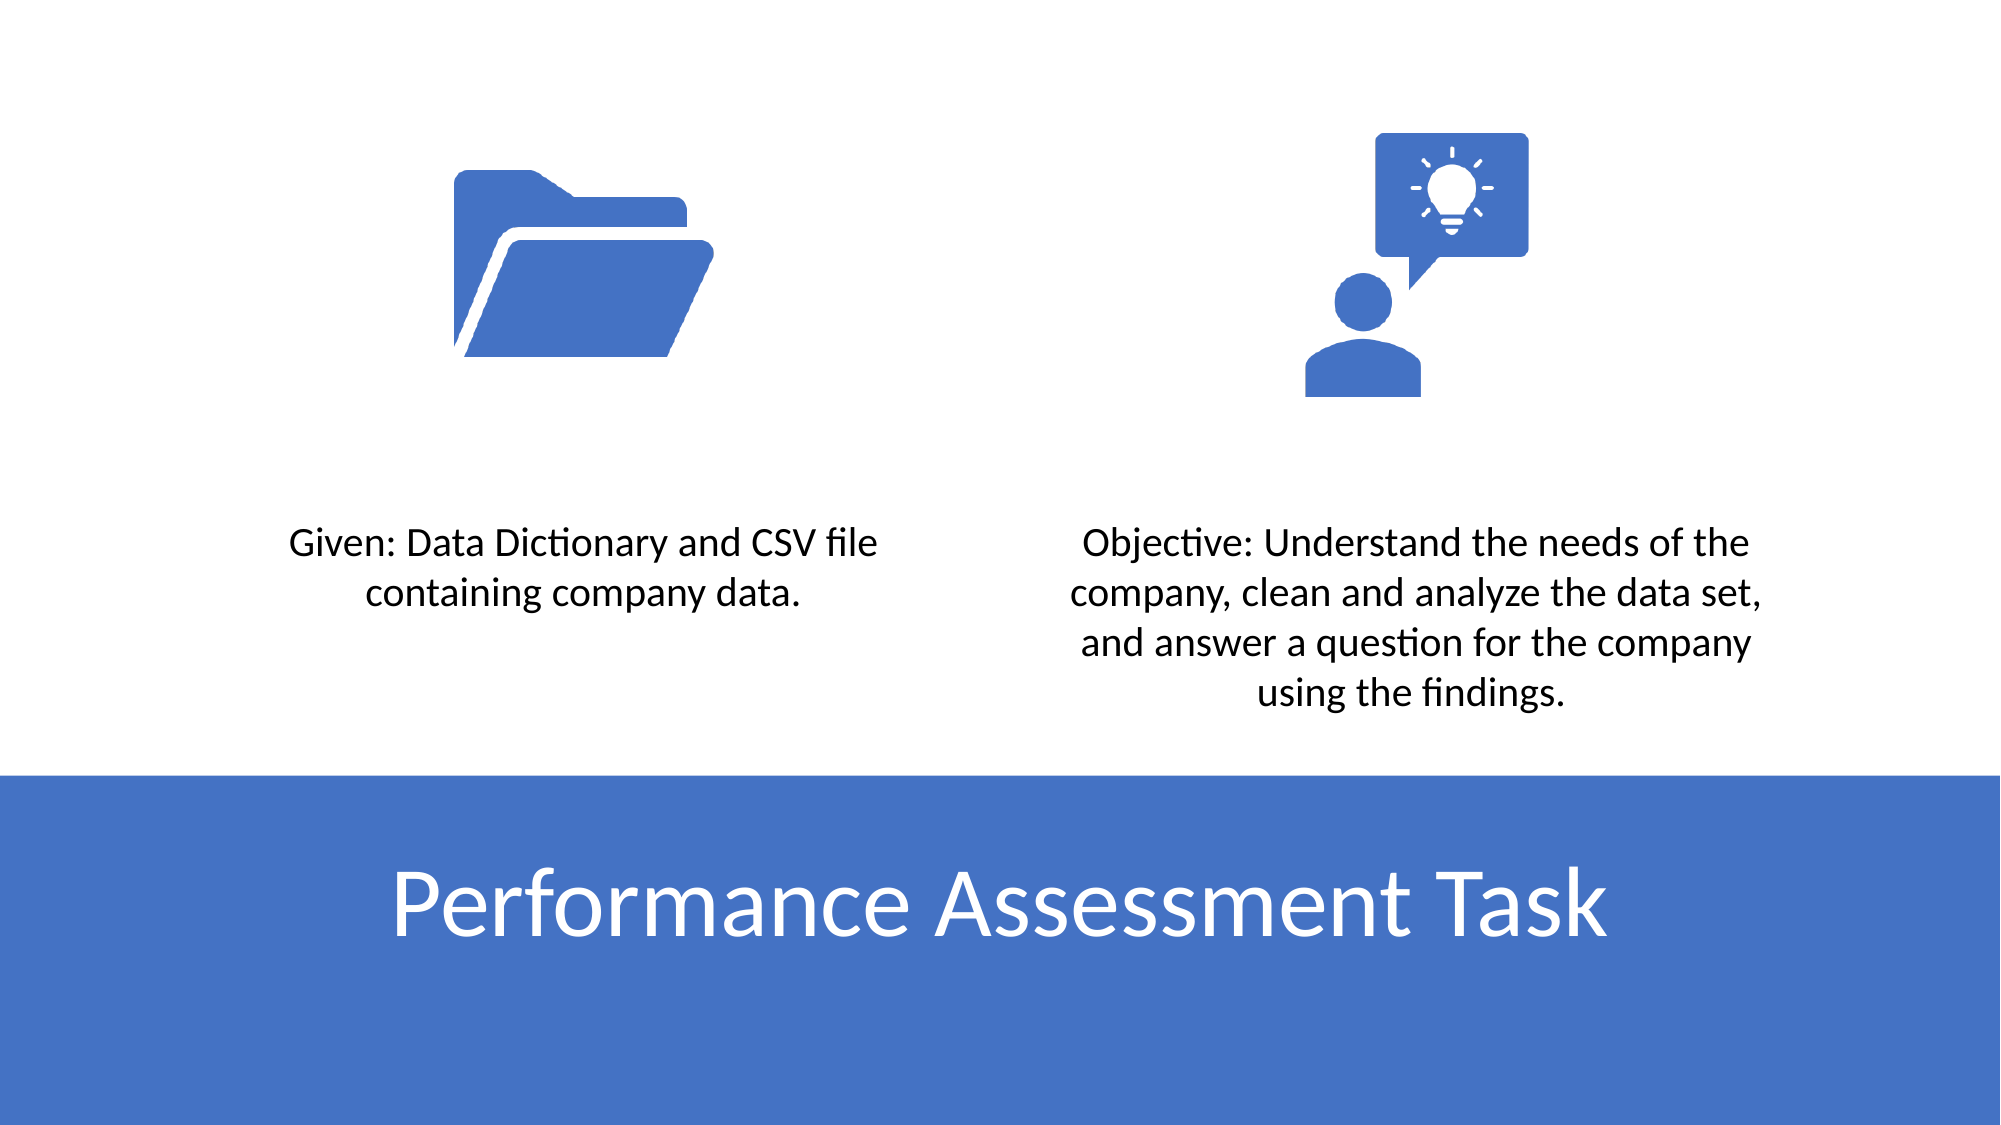

Given: Data Dictionary and CSV file containing company data.
Objective: Understand the needs of the company, clean and analyze the data set, and answer a question for the company using the findings.

# Performance Assessment Task